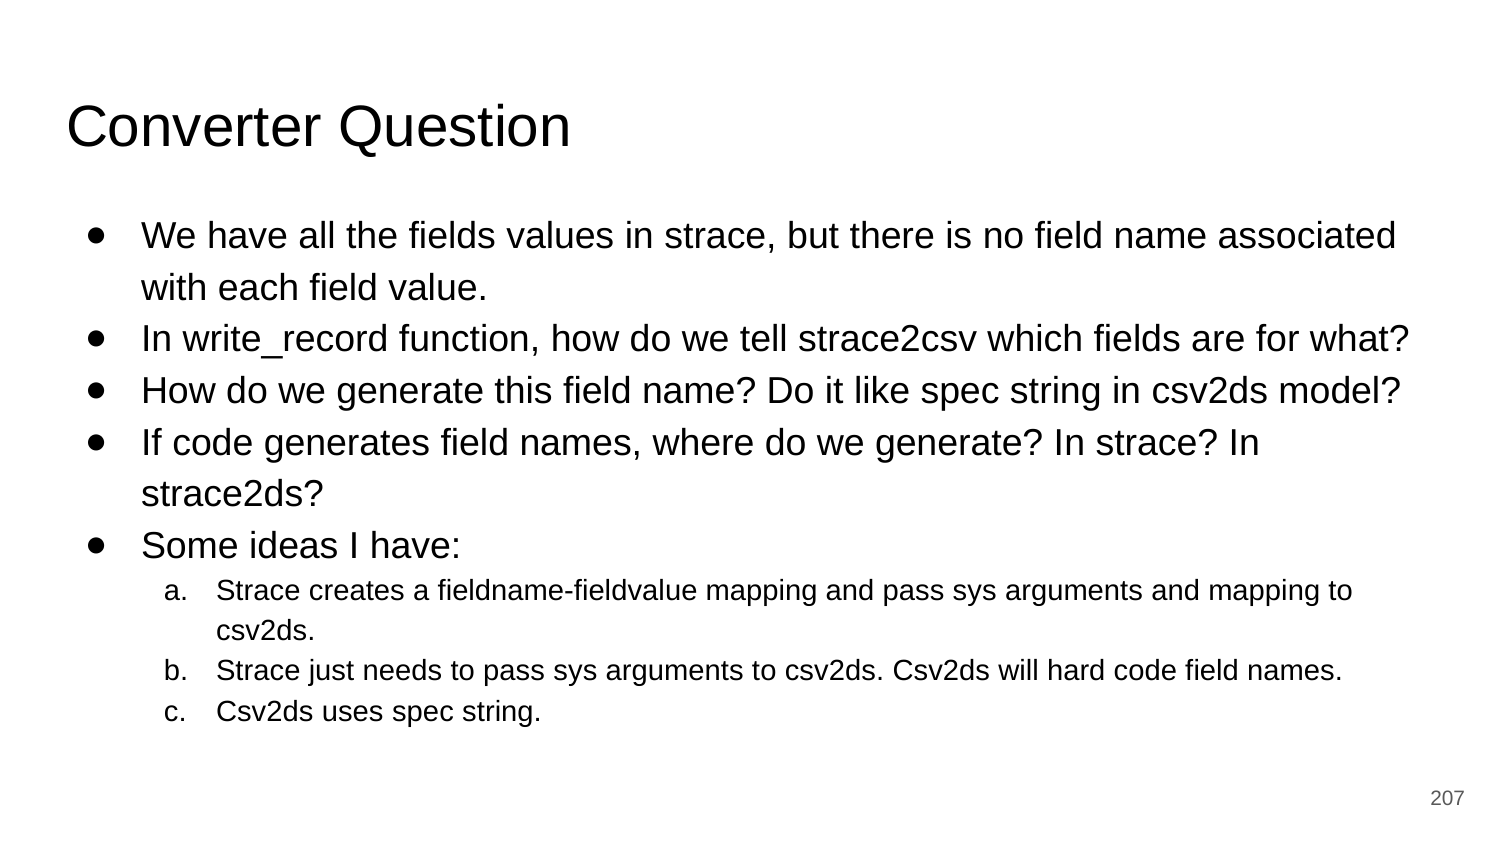

# Converter Question
We have all the fields values in strace, but there is no field name associated with each field value.
In write_record function, how do we tell strace2csv which fields are for what?
How do we generate this field name? Do it like spec string in csv2ds model?
If code generates field names, where do we generate? In strace? In strace2ds?
Some ideas I have:
Strace creates a fieldname-fieldvalue mapping and pass sys arguments and mapping to csv2ds.
Strace just needs to pass sys arguments to csv2ds. Csv2ds will hard code field names.
Csv2ds uses spec string.
207